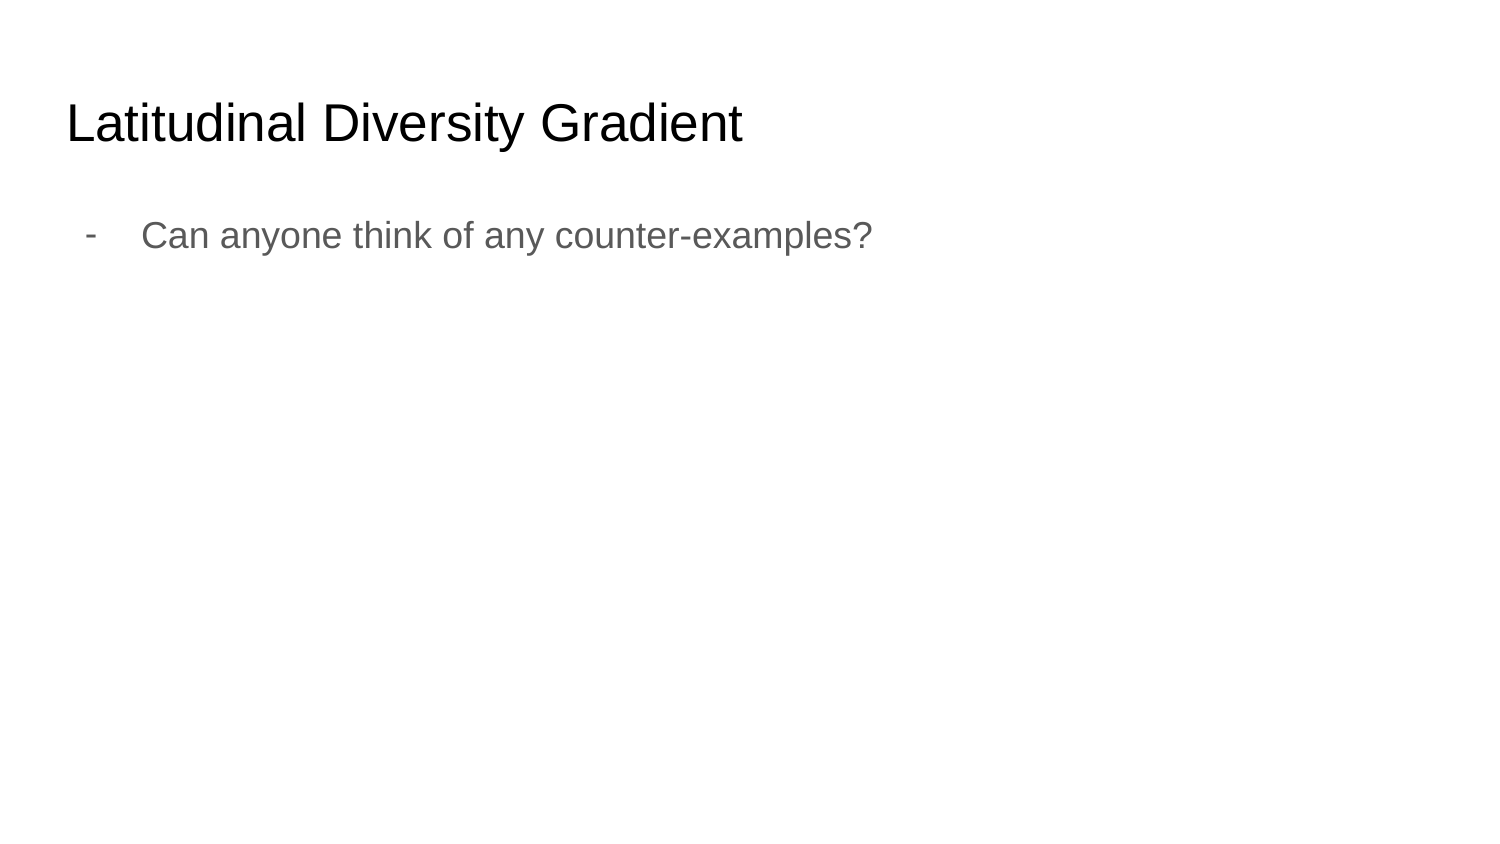

# Latitudinal Diversity Gradient
Can anyone think of any counter-examples?